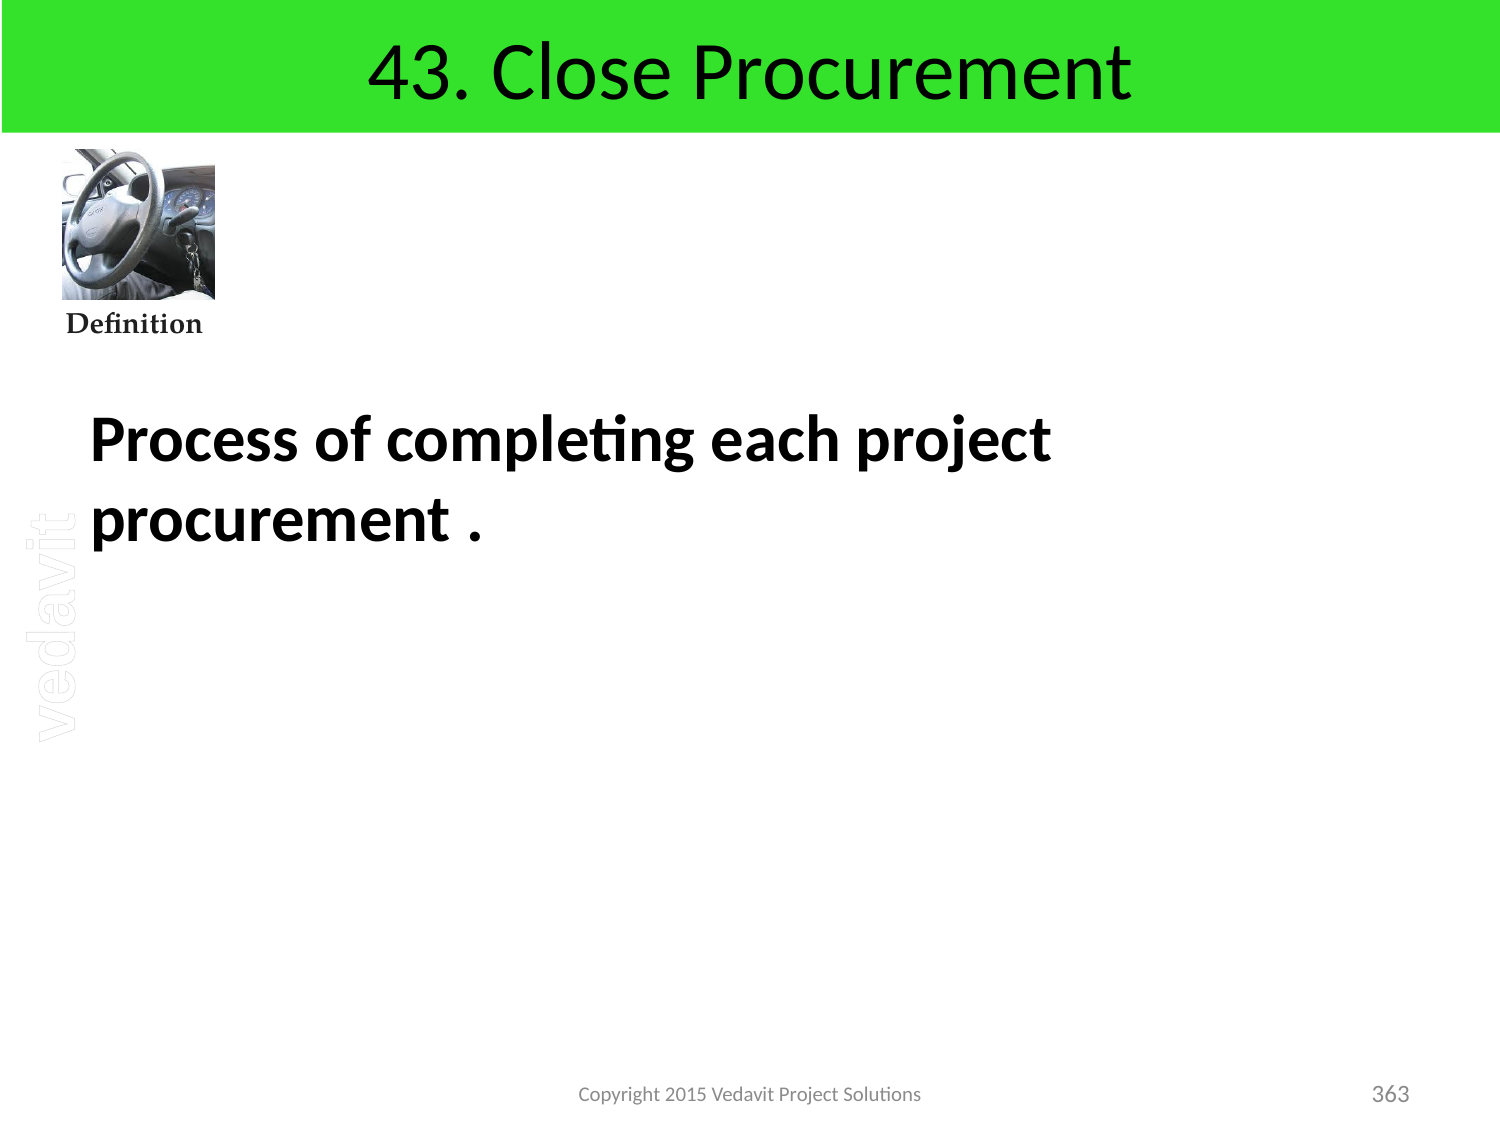

# 43. Close Procurement
Process of completing each project procurement .

Copyright 2015 Vedavit Project Solutions
363